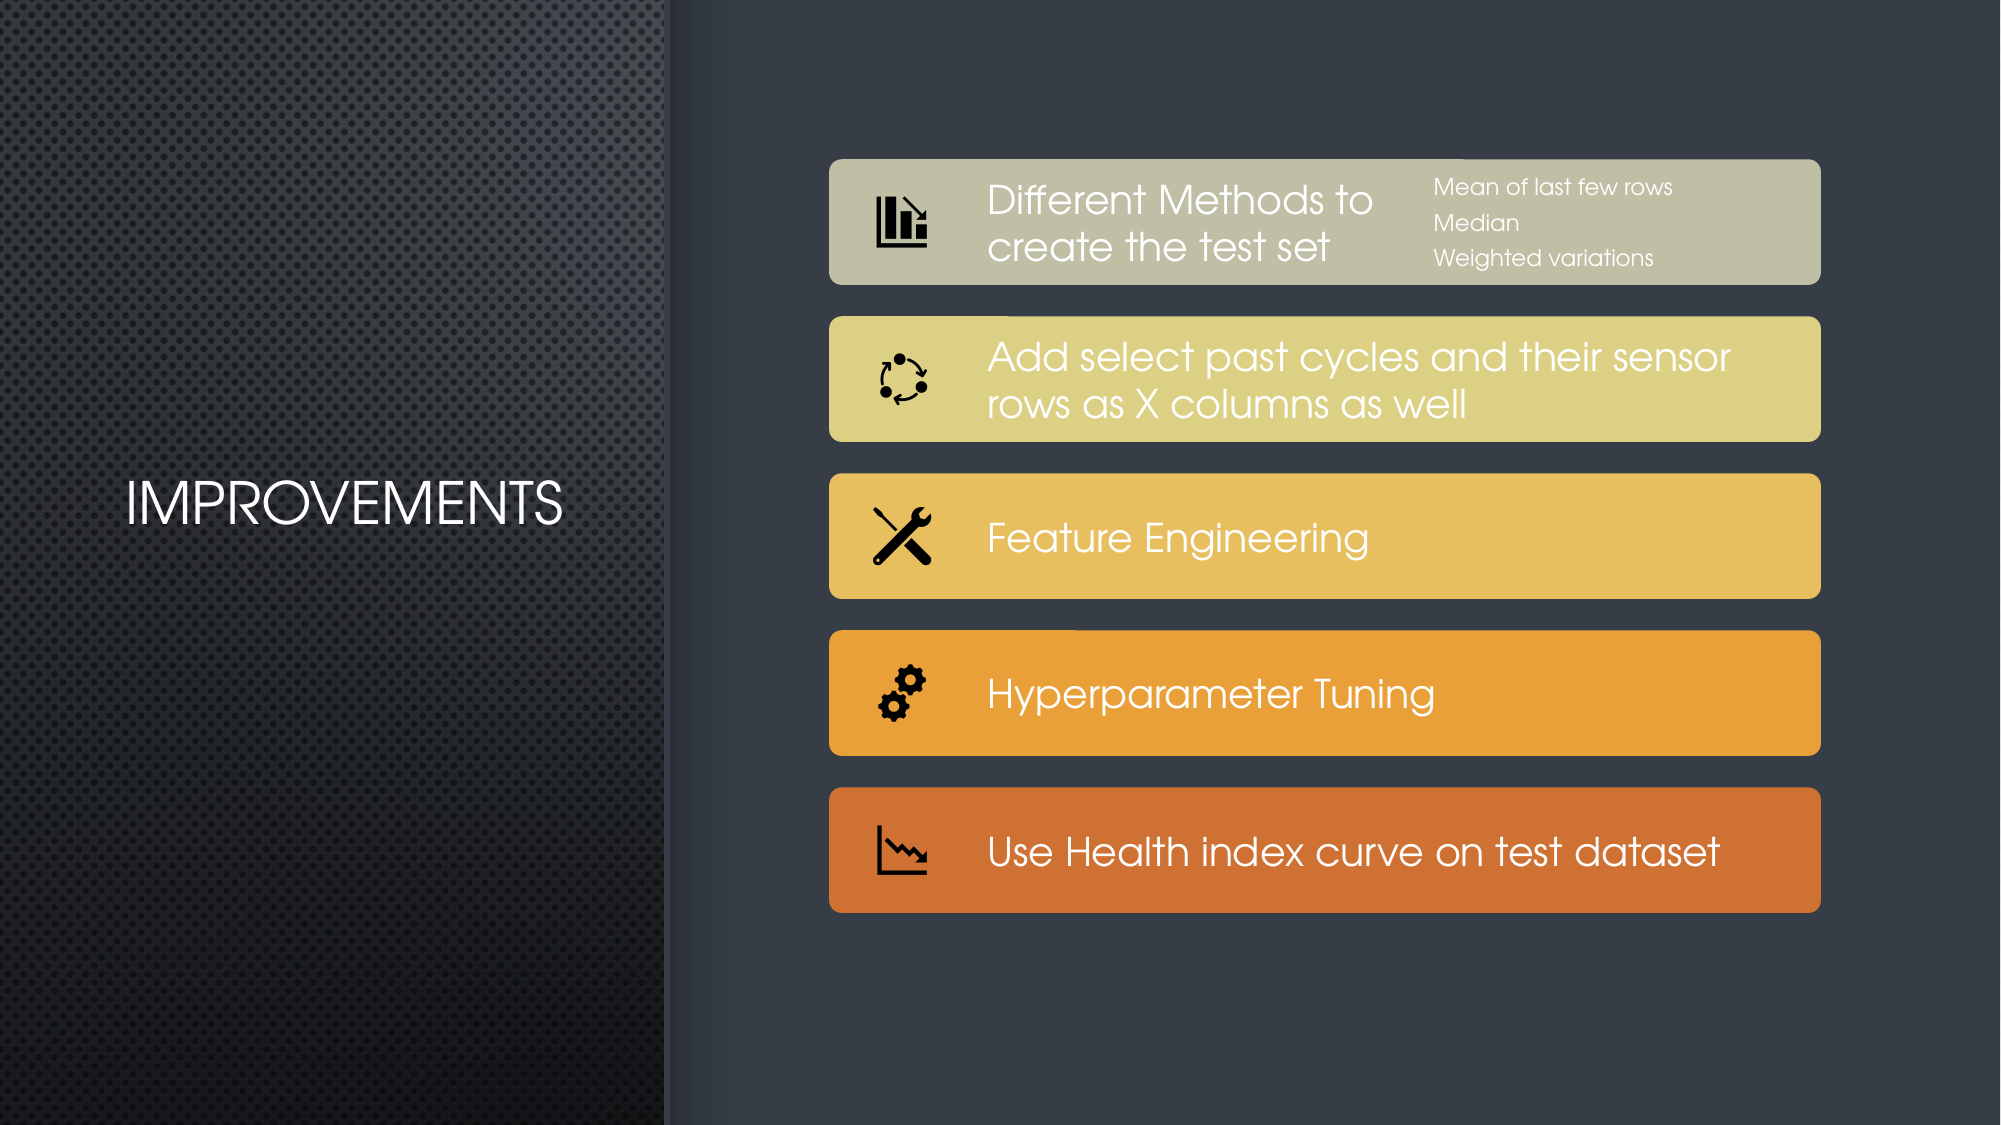

Different Methods to create the test set
Mean of last few rows
Median
Weighted variations
Add select past cycles and their sensor rows as X columns as well
Feature Engineering
Hyperparameter Tuning
Use Health index curve on test dataset
# IMPROVEMENTS